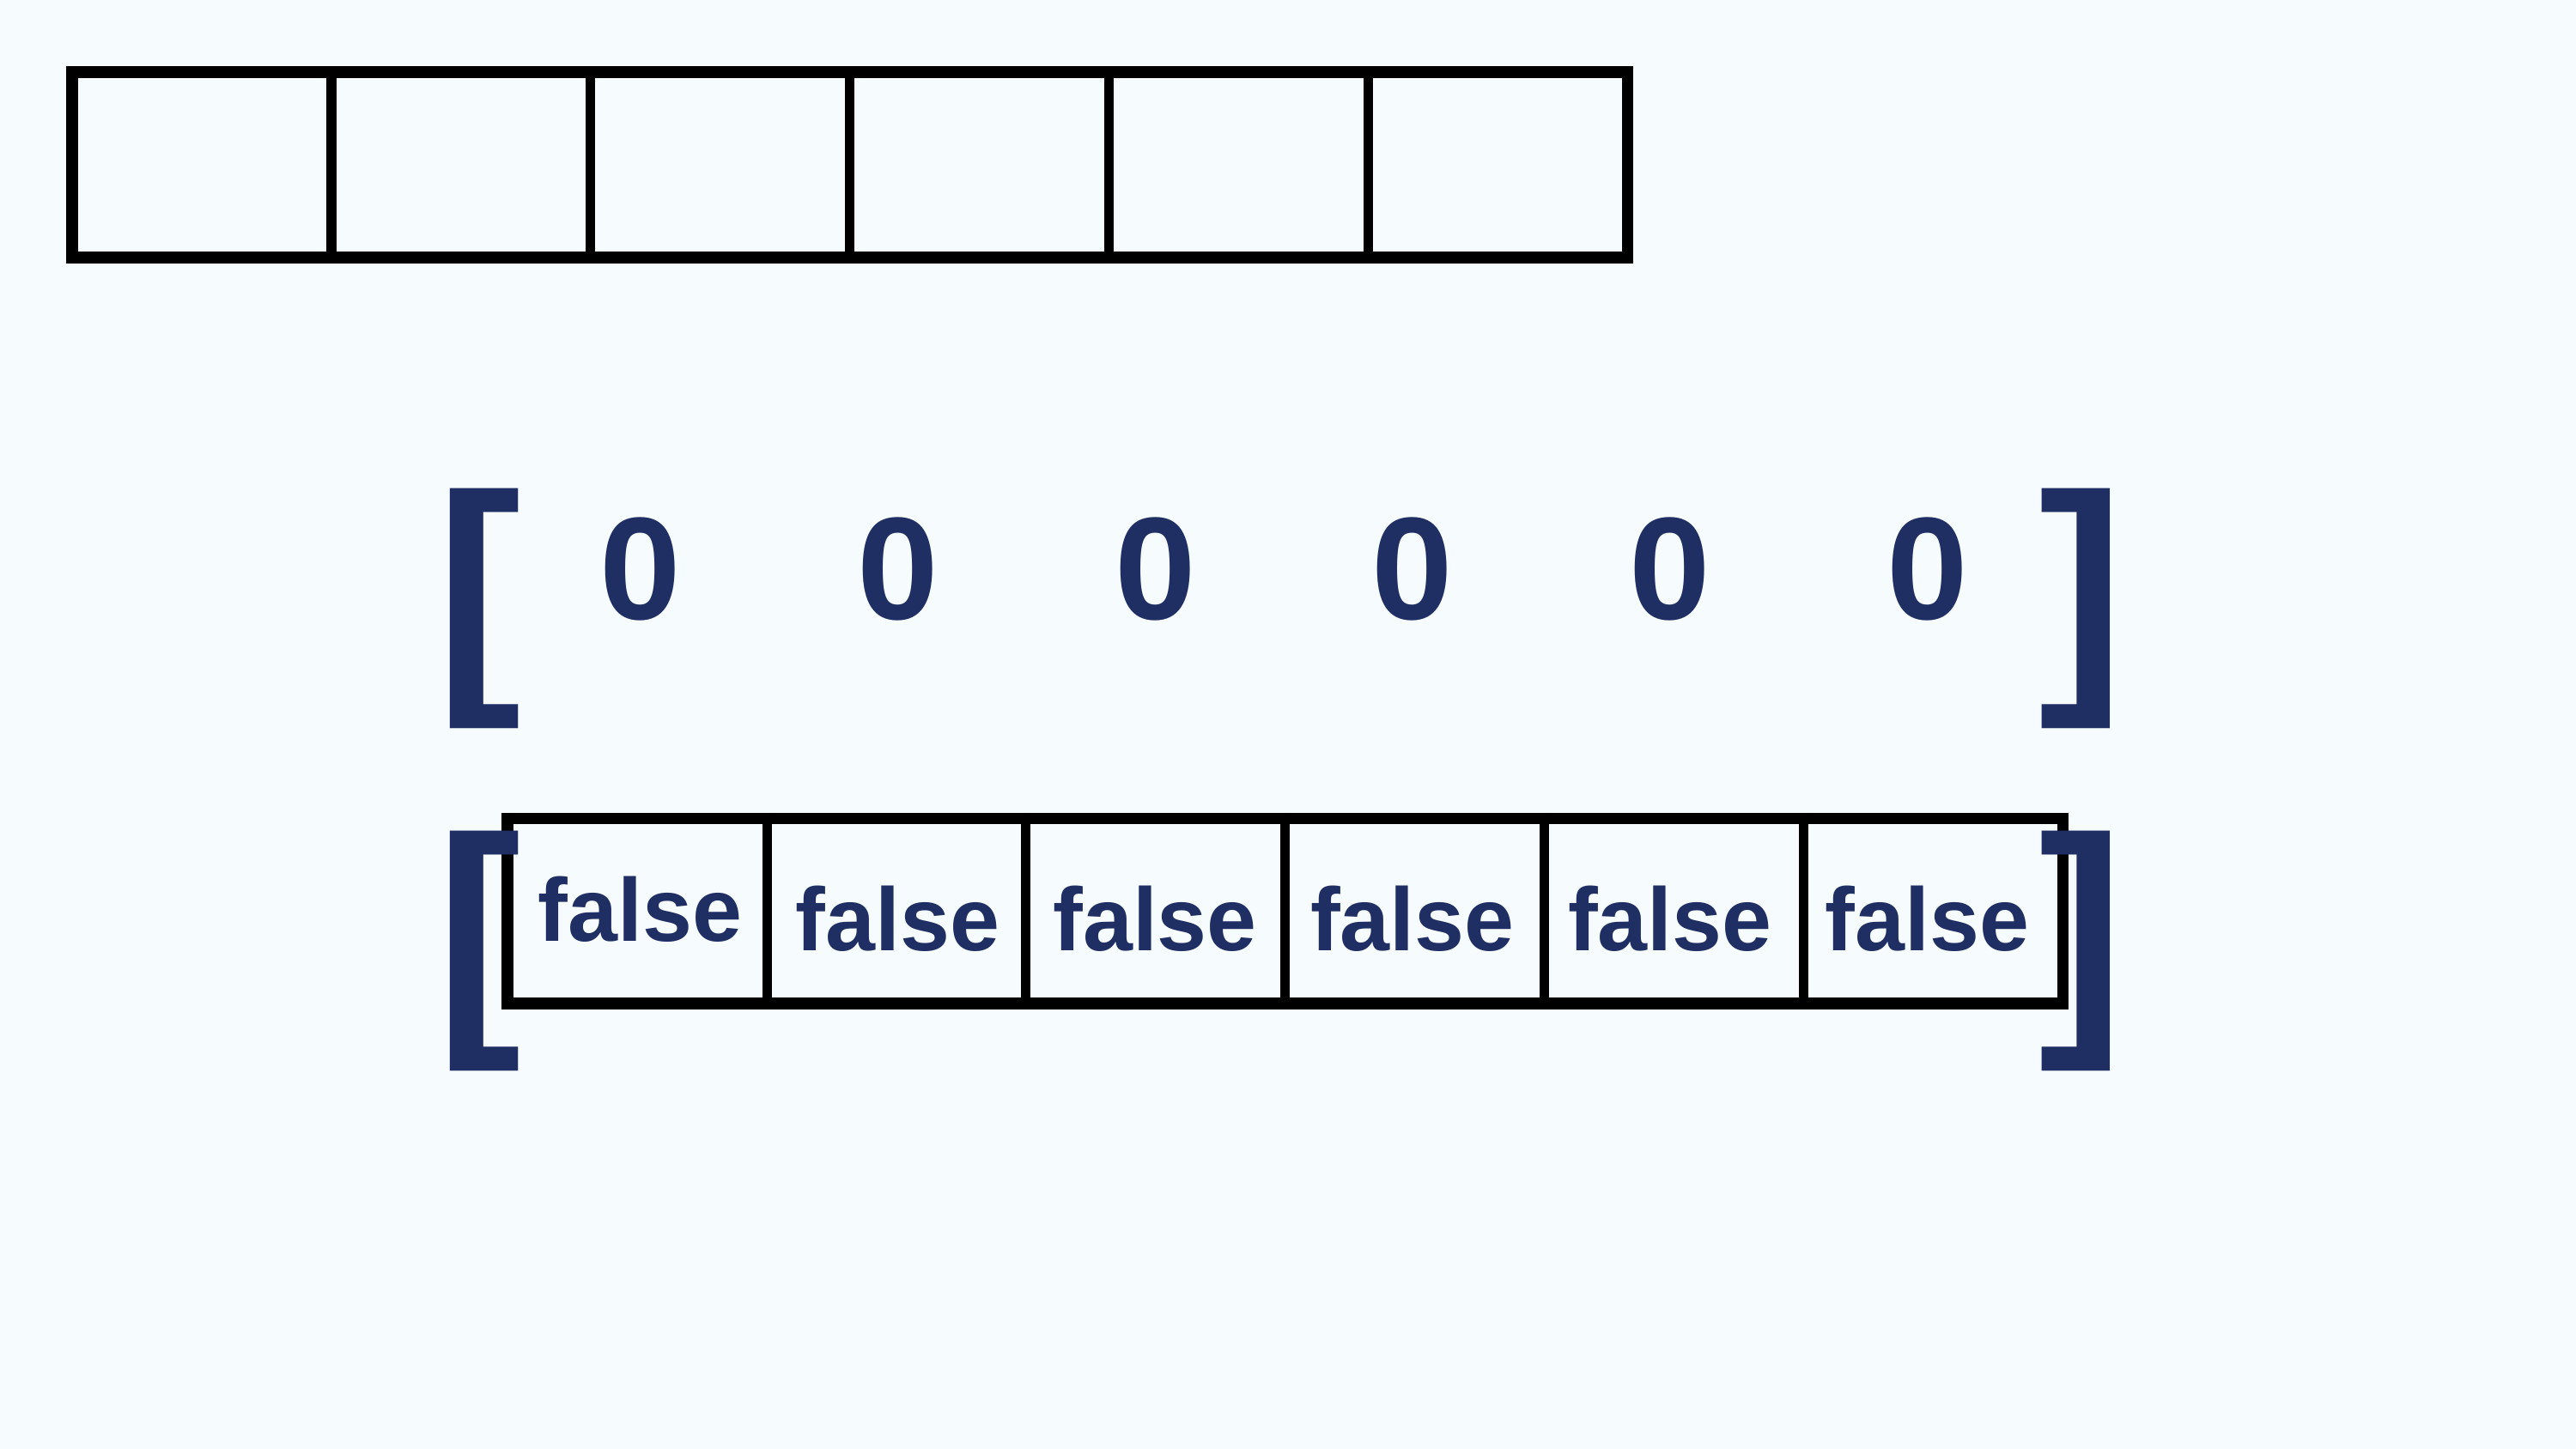

|  |  |  |  |  |  |
| --- | --- | --- | --- | --- | --- |
[
]
0
0
0
0
0
0
[
]
|  |  |  |  |  |  |
| --- | --- | --- | --- | --- | --- |
false
false
false
false
false
false